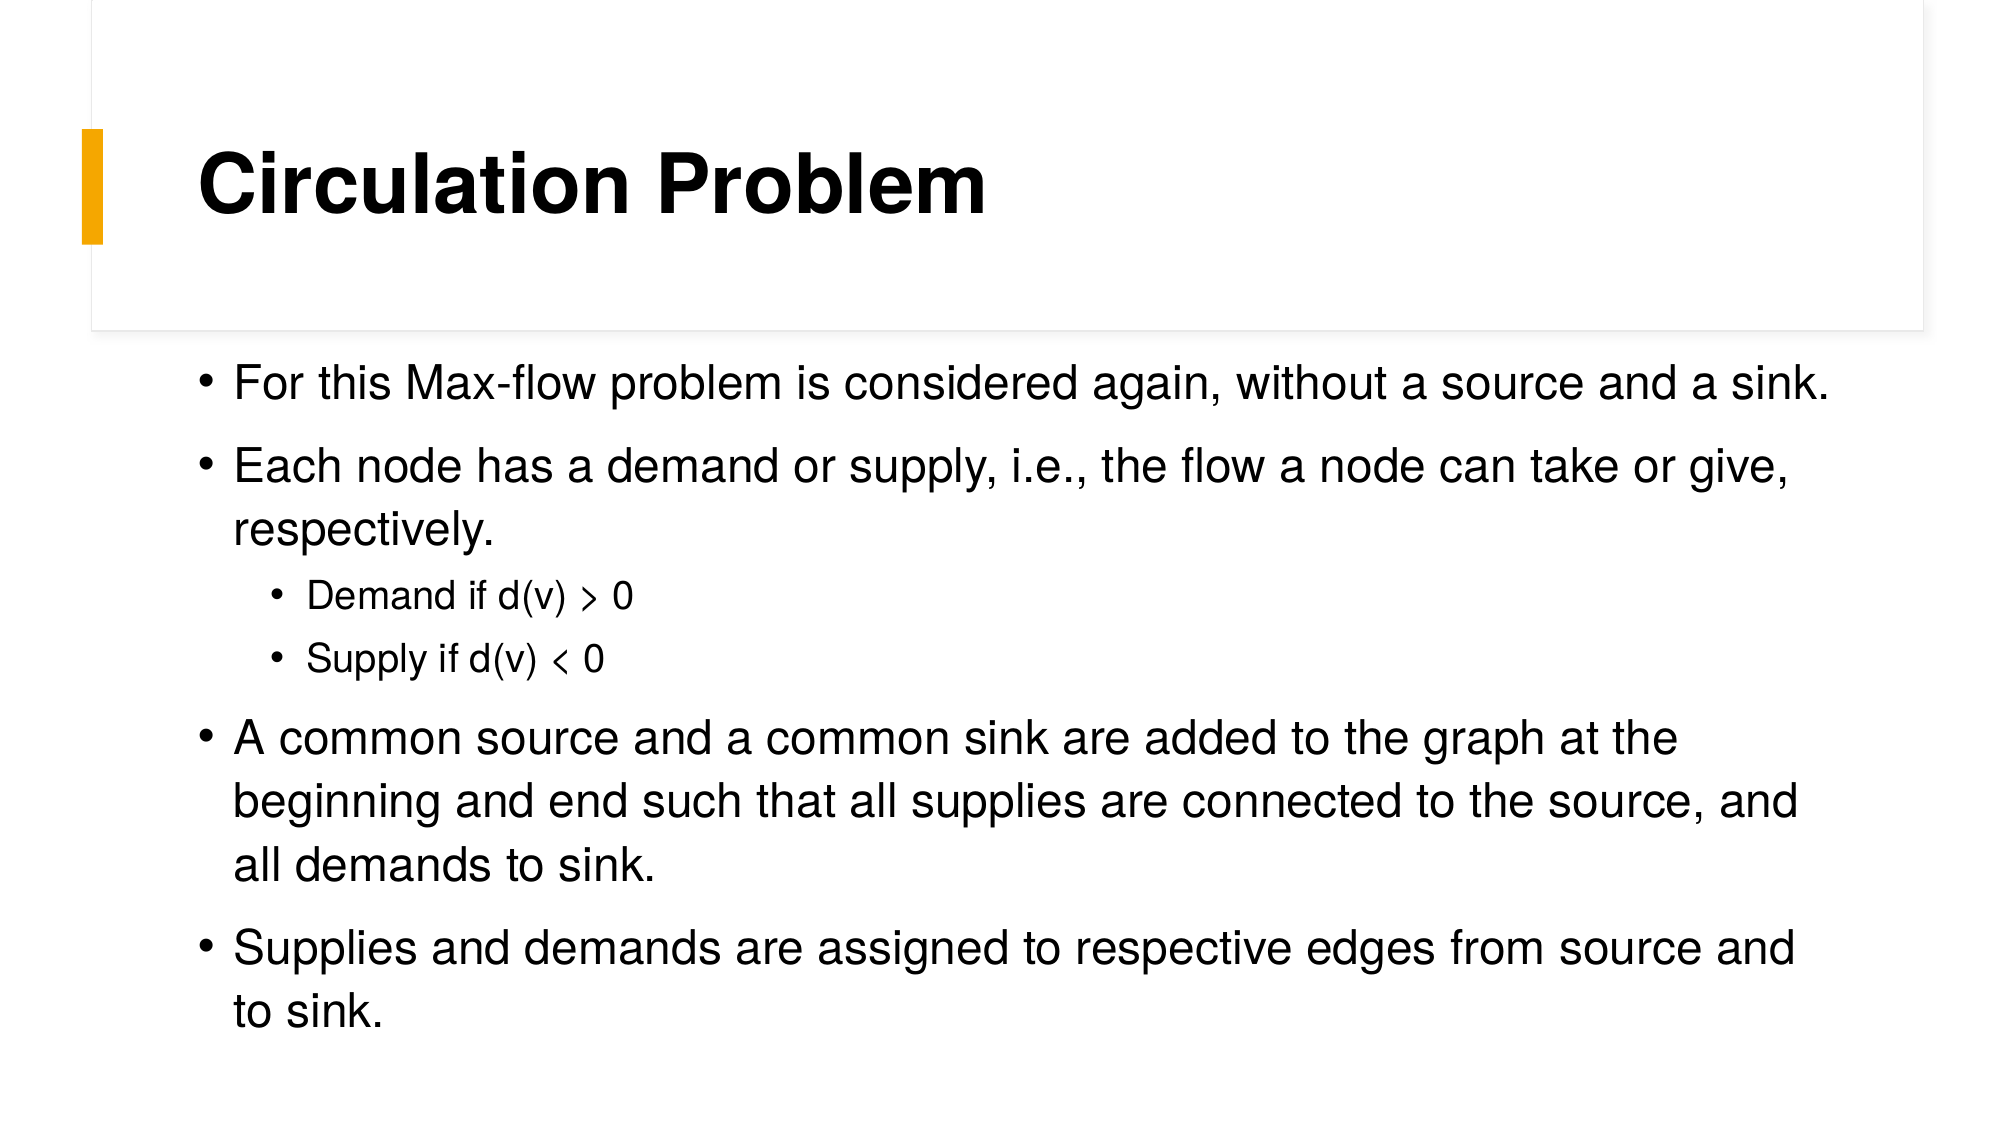

# Circulation Problem
For this Max-flow problem is considered again, without a source and a sink.
Each node has a demand or supply, i.e., the flow a node can take or give, respectively.
Demand if d(v) > 0
Supply if d(v) < 0
A common source and a common sink are added to the graph at the beginning and end such that all supplies are connected to the source, and all demands to sink.
Supplies and demands are assigned to respective edges from source and to sink.